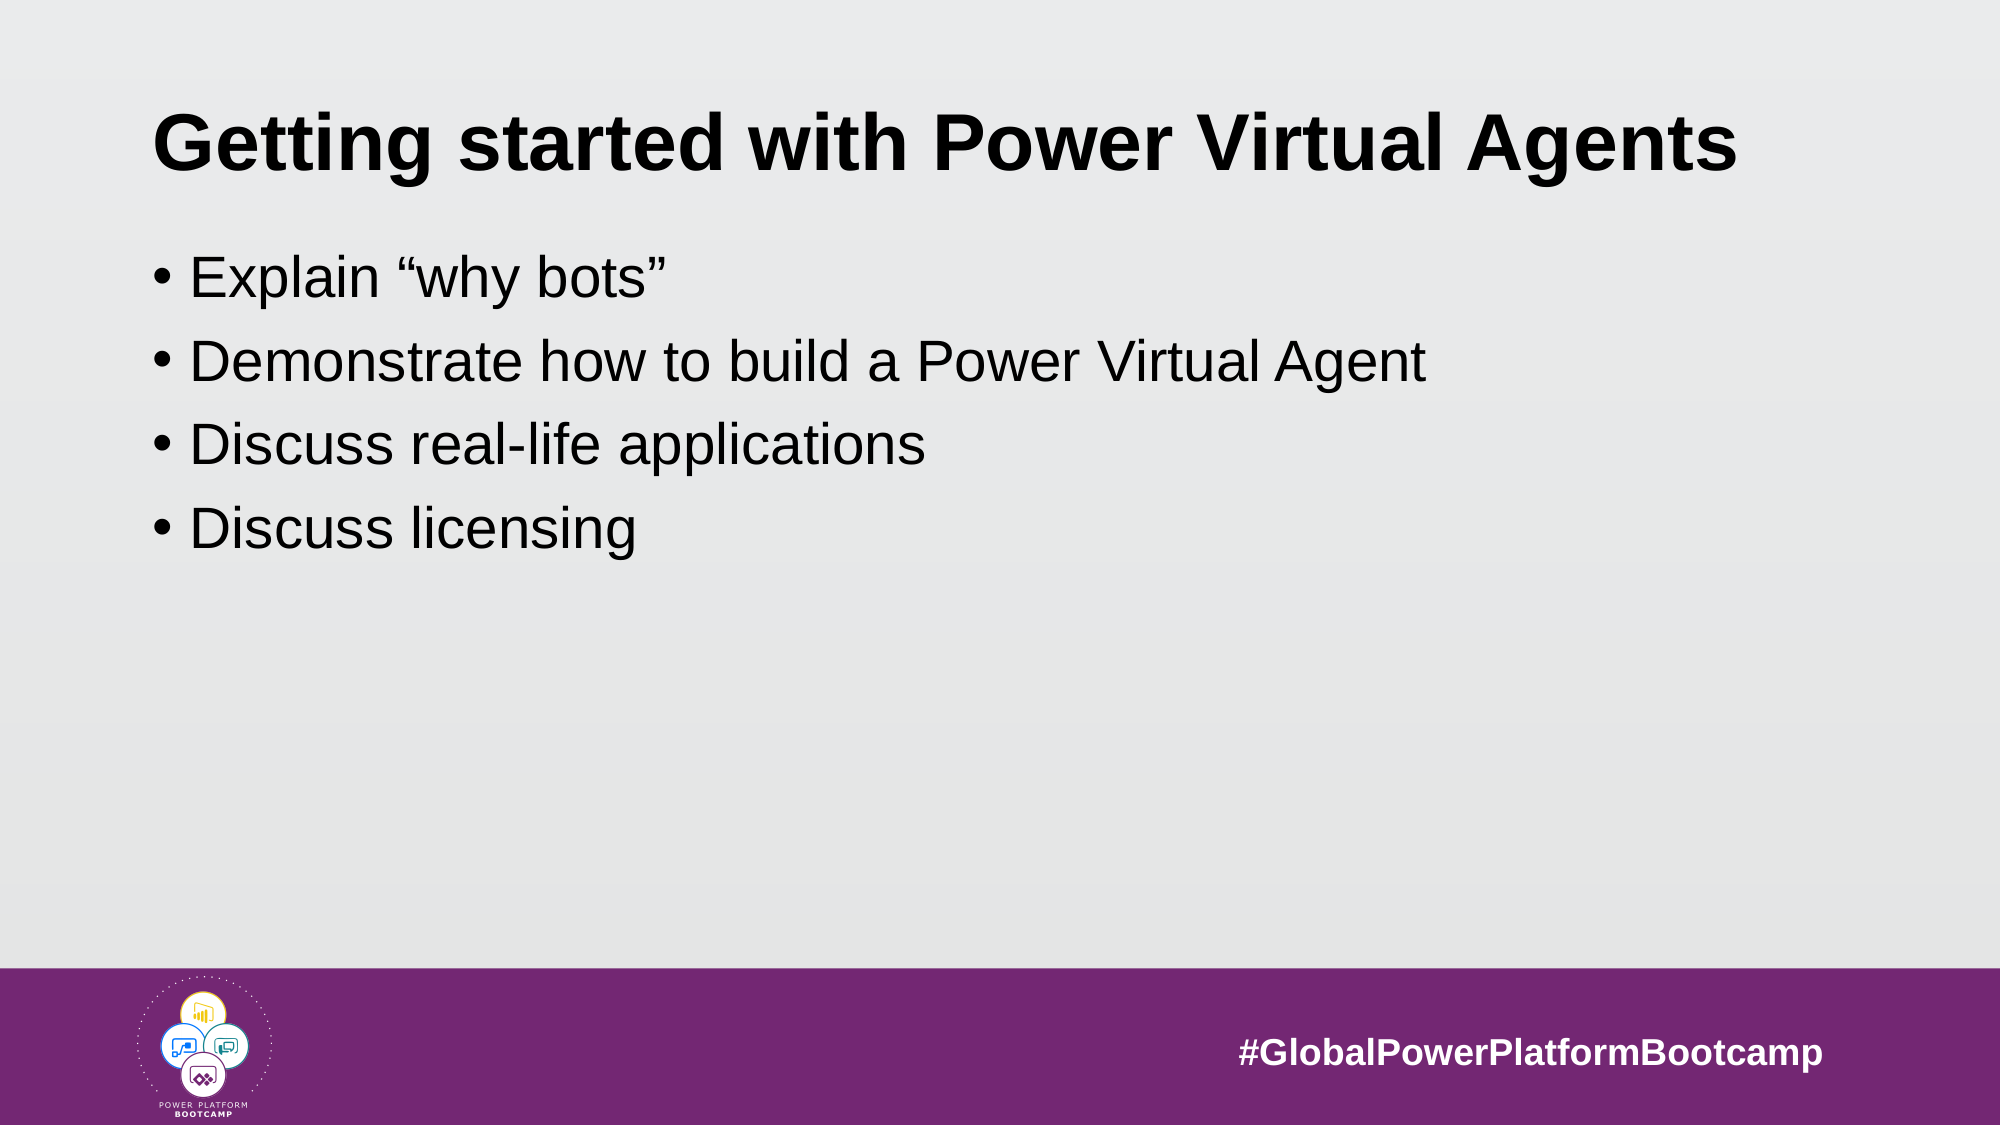

# Getting started with Power Virtual Agents
Explain “why bots”
Demonstrate how to build a Power Virtual Agent
Discuss real-life applications
Discuss licensing